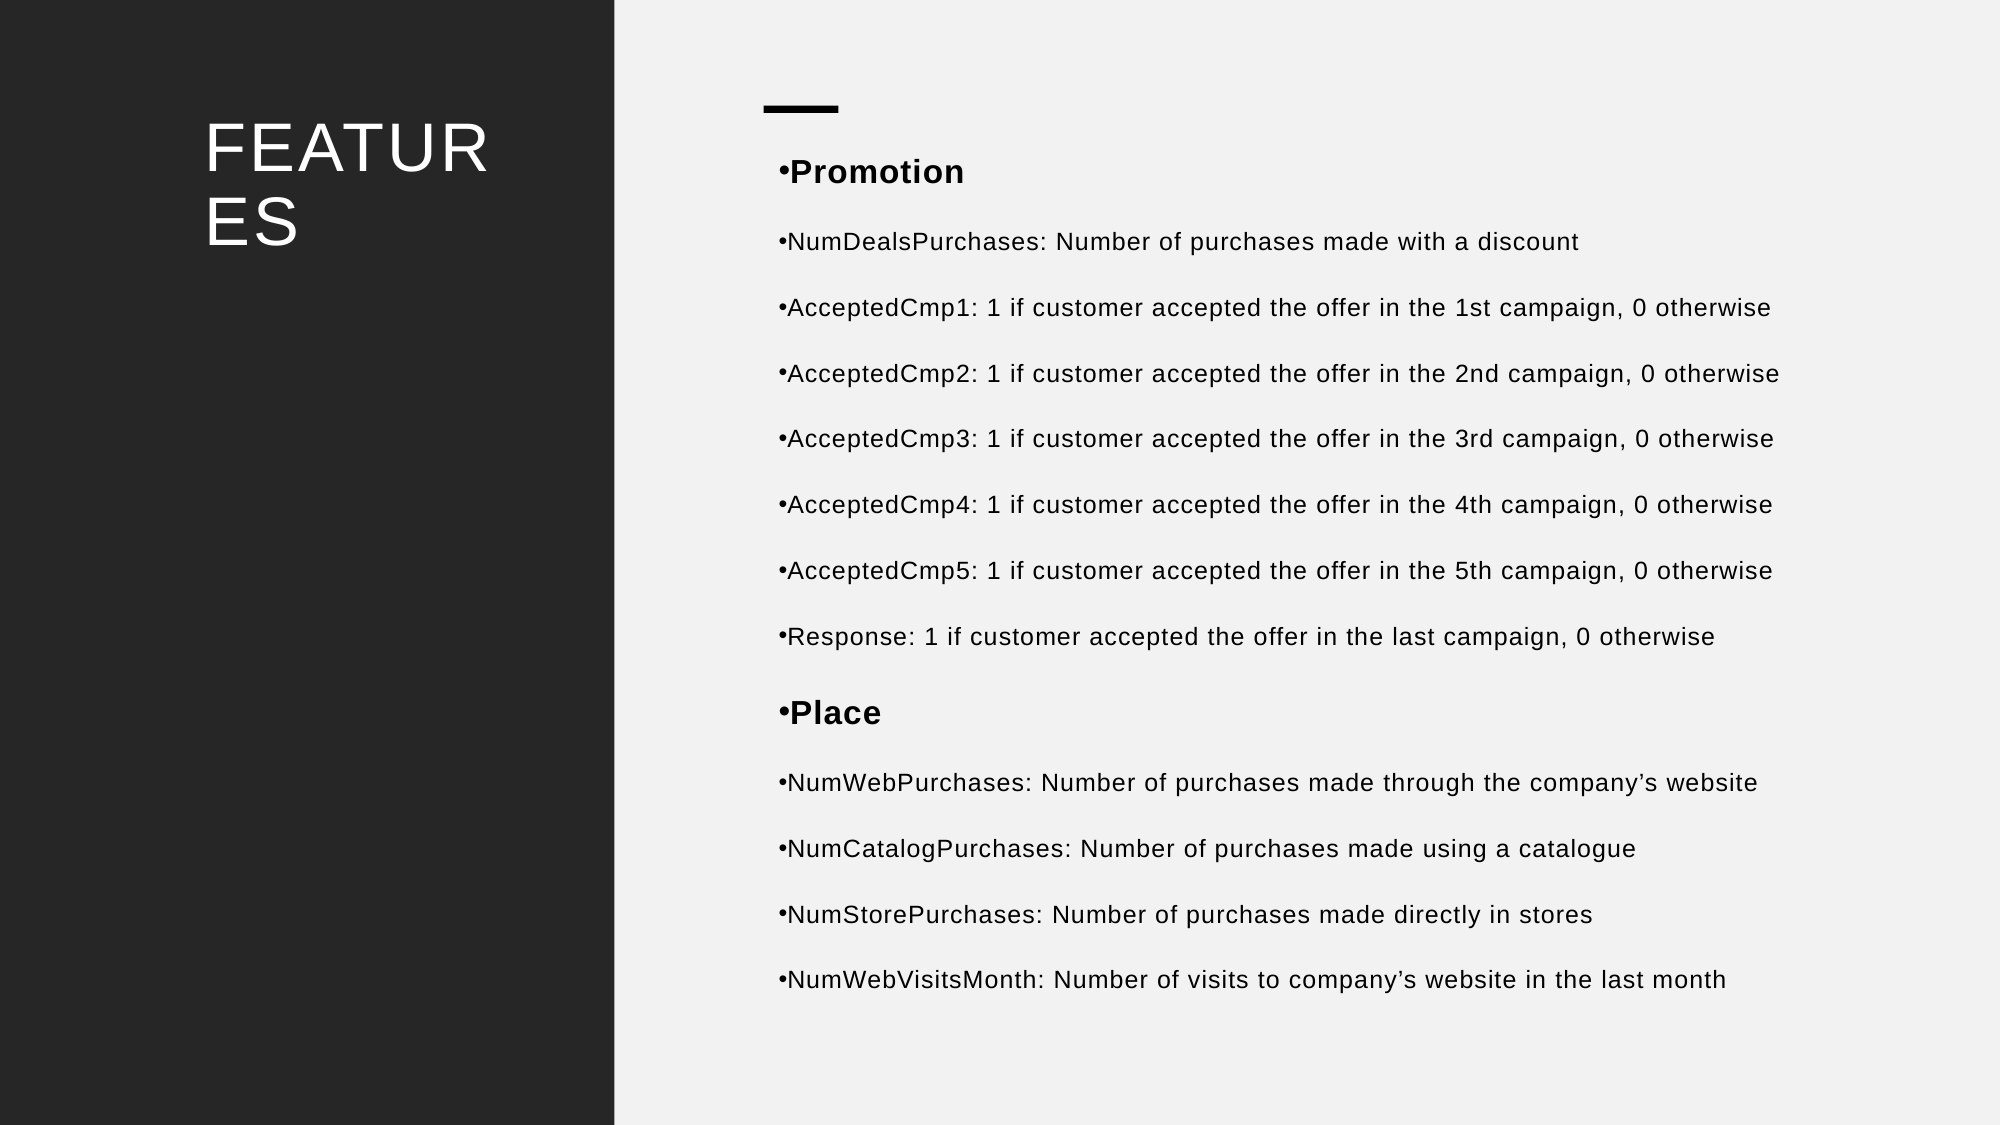

# features

Promotion
NumDealsPurchases: Number of purchases made with a discount
AcceptedCmp1: 1 if customer accepted the offer in the 1st campaign, 0 otherwise
AcceptedCmp2: 1 if customer accepted the offer in the 2nd campaign, 0 otherwise
AcceptedCmp3: 1 if customer accepted the offer in the 3rd campaign, 0 otherwise
AcceptedCmp4: 1 if customer accepted the offer in the 4th campaign, 0 otherwise
AcceptedCmp5: 1 if customer accepted the offer in the 5th campaign, 0 otherwise
Response: 1 if customer accepted the offer in the last campaign, 0 otherwise
Place
NumWebPurchases: Number of purchases made through the company’s website
NumCatalogPurchases: Number of purchases made using a catalogue
NumStorePurchases: Number of purchases made directly in stores
NumWebVisitsMonth: Number of visits to company’s website in the last month